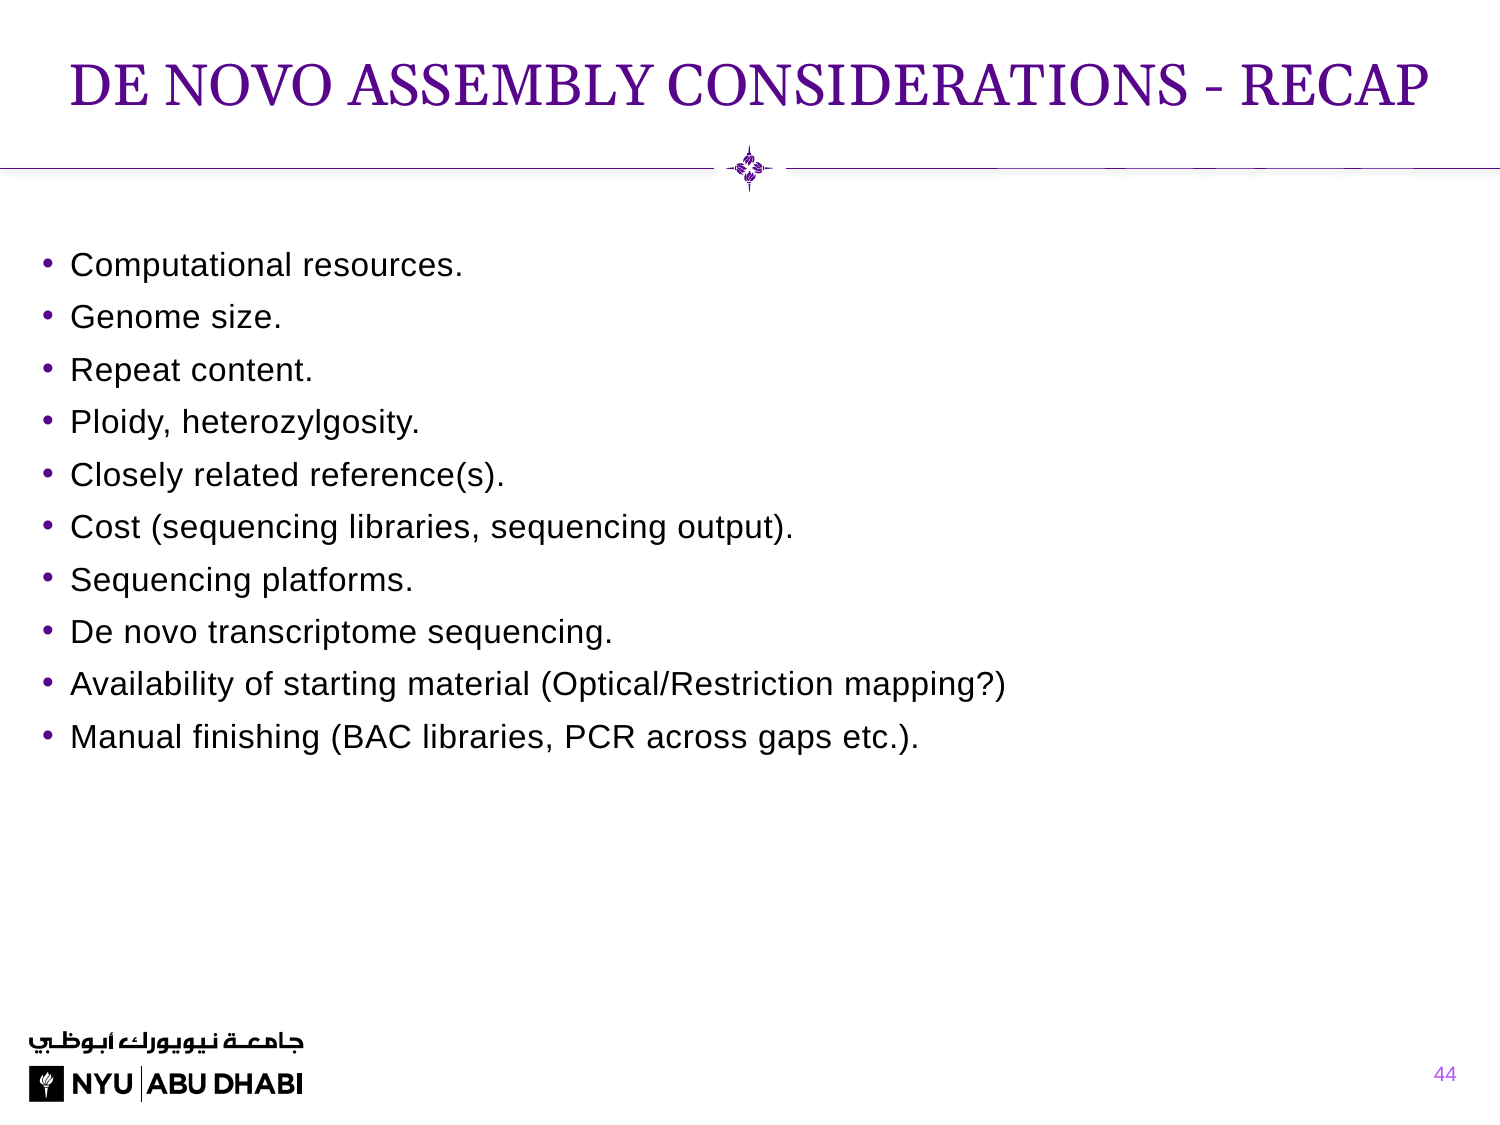

# De novo assembly considerations - recap
Computational resources.
Genome size.
Repeat content.
Ploidy, heterozylgosity.
Closely related reference(s).
Cost (sequencing libraries, sequencing output).
Sequencing platforms.
De novo transcriptome sequencing.
Availability of starting material (Optical/Restriction mapping?)
Manual finishing (BAC libraries, PCR across gaps etc.).

44